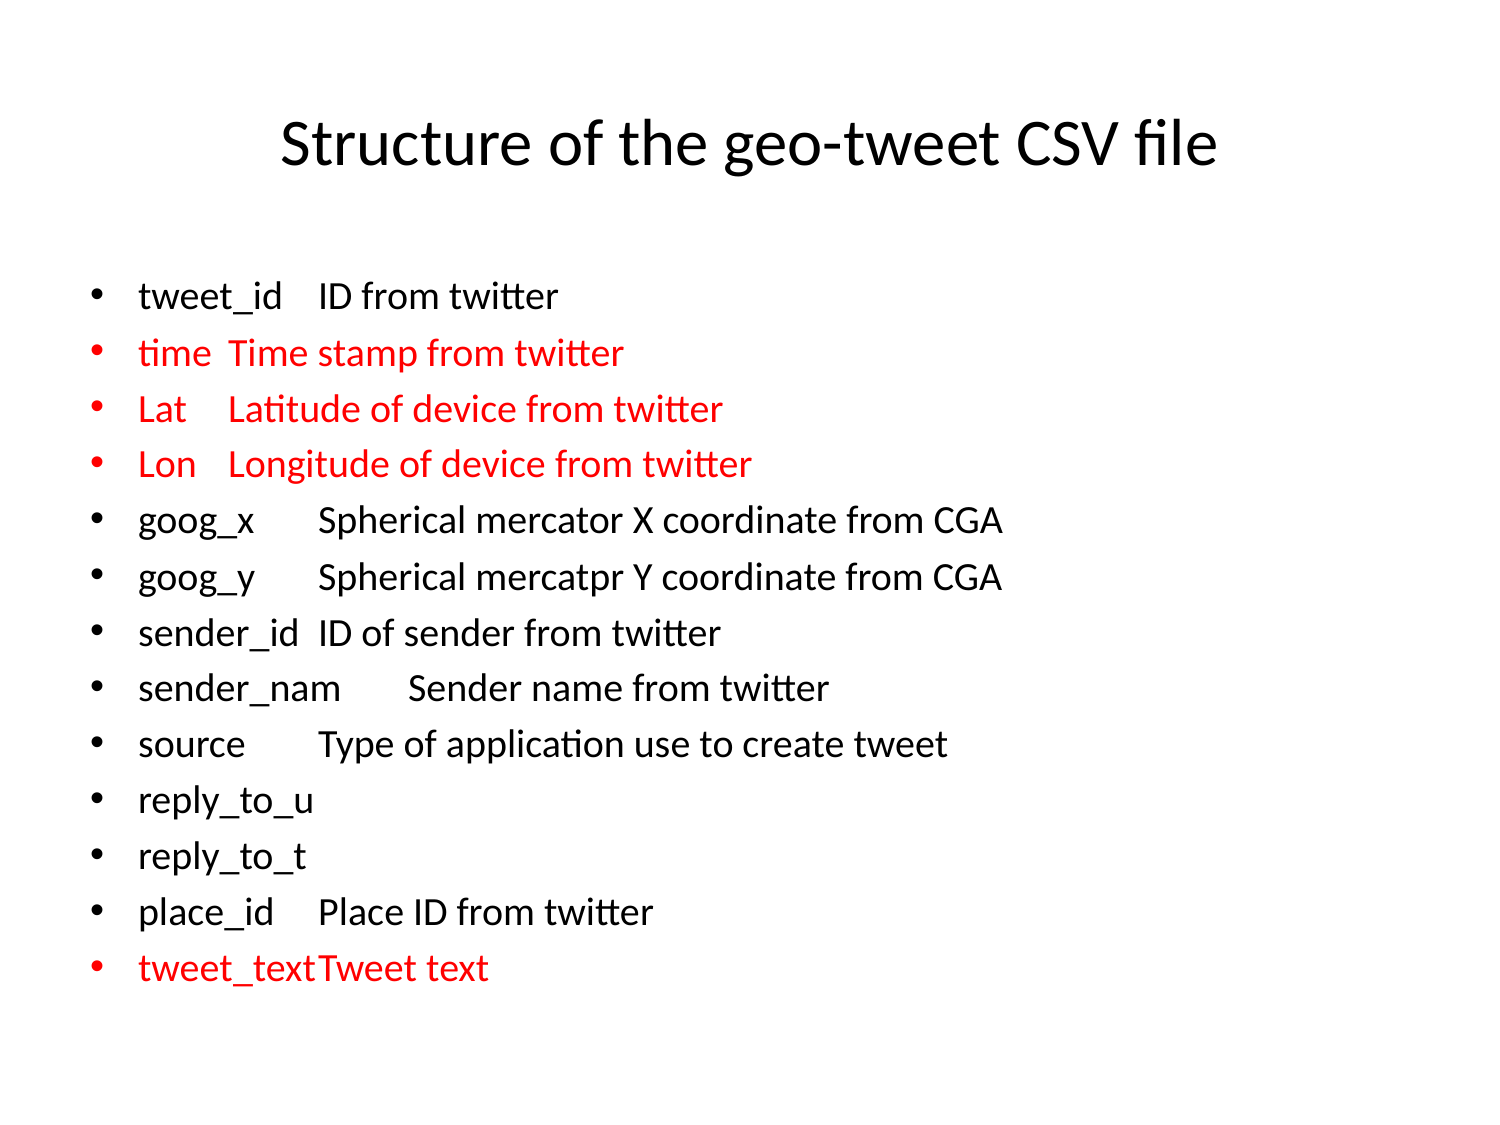

# Structure of the geo-tweet CSV file
tweet_id 		ID from twitter
time			Time stamp from twitter
Lat			Latitude of device from twitter
Lon			Longitude of device from twitter
goog_x		Spherical mercator X coordinate from CGA
goog_y		Spherical mercatpr Y coordinate from CGA
sender_id		ID of sender from twitter
sender_nam		Sender name from twitter
source		Type of application use to create tweet
reply_to_u
reply_to_t
place_id		Place ID from twitter
tweet_text		Tweet text